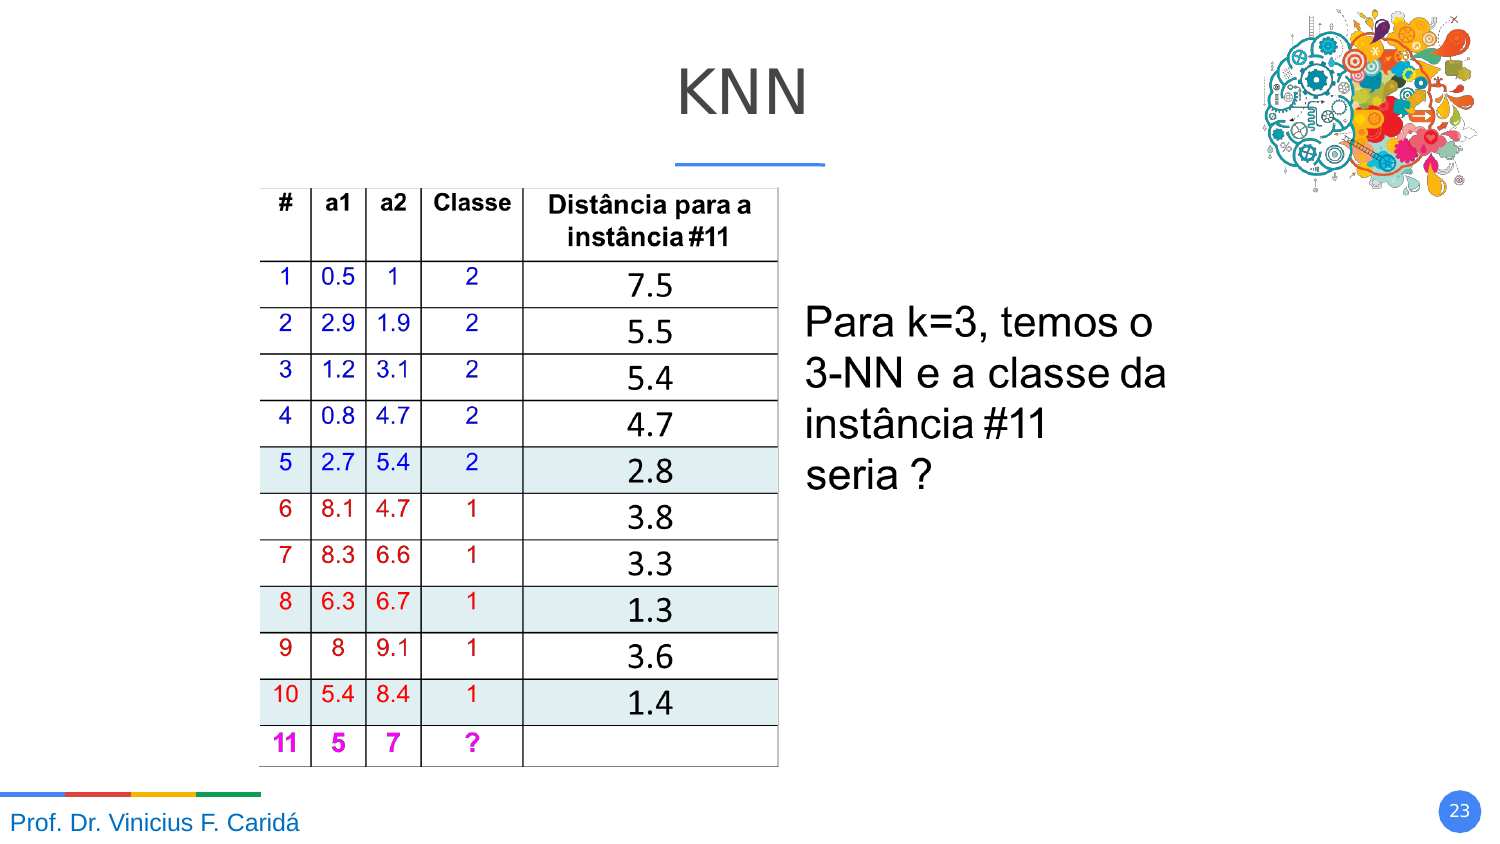

KNN

23
Prof. Dr. Vinicius F. Caridá